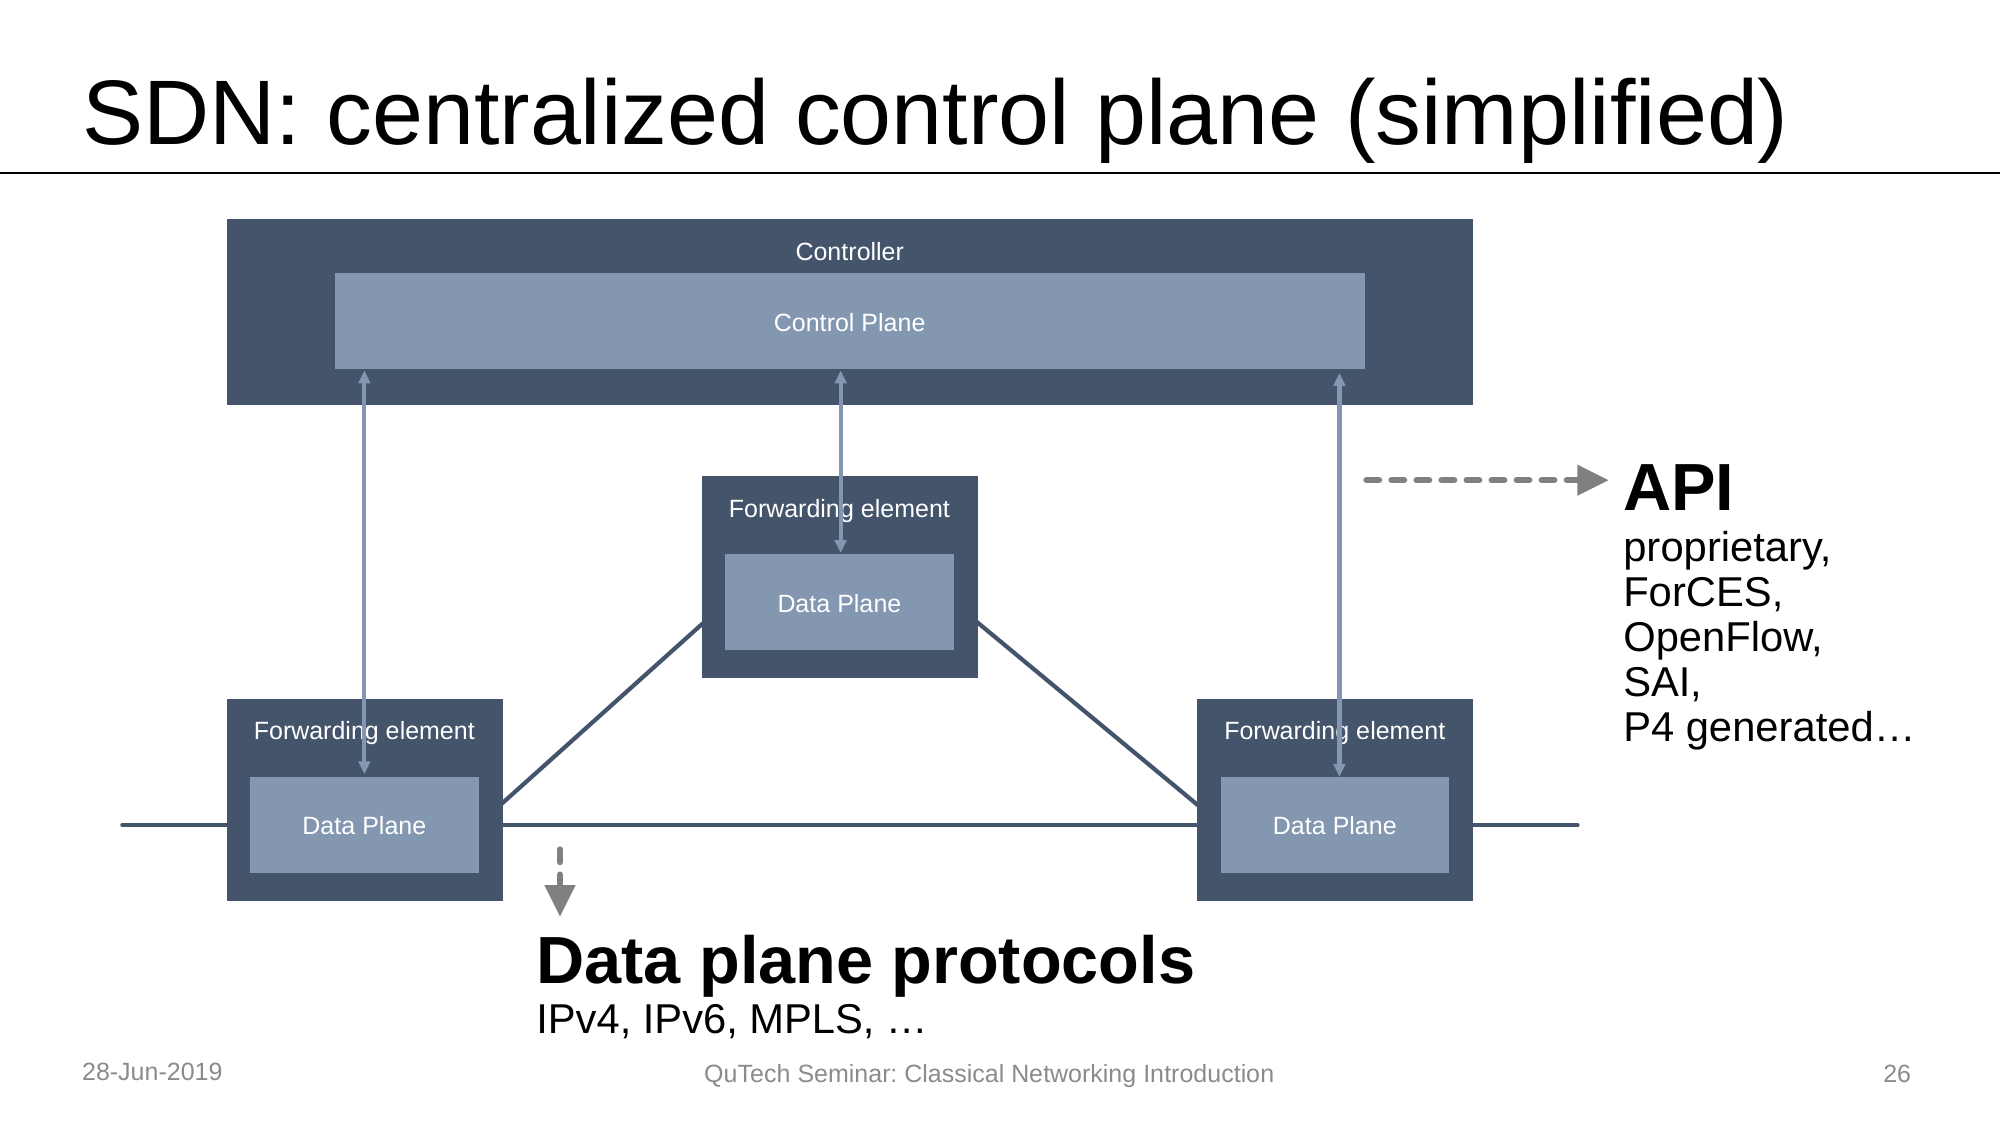

# SDN: centralized control plane (simplified)
Controller
Control Plane
API
proprietary, ForCES, OpenFlow,
SAI,
P4 generated…
Forwarding element
Data Plane
Forwarding element
Data Plane
Forwarding element
Data Plane
Data plane protocols
IPv4, IPv6, MPLS, …
28-Jun-2019
QuTech Seminar: Classical Networking Introduction
26